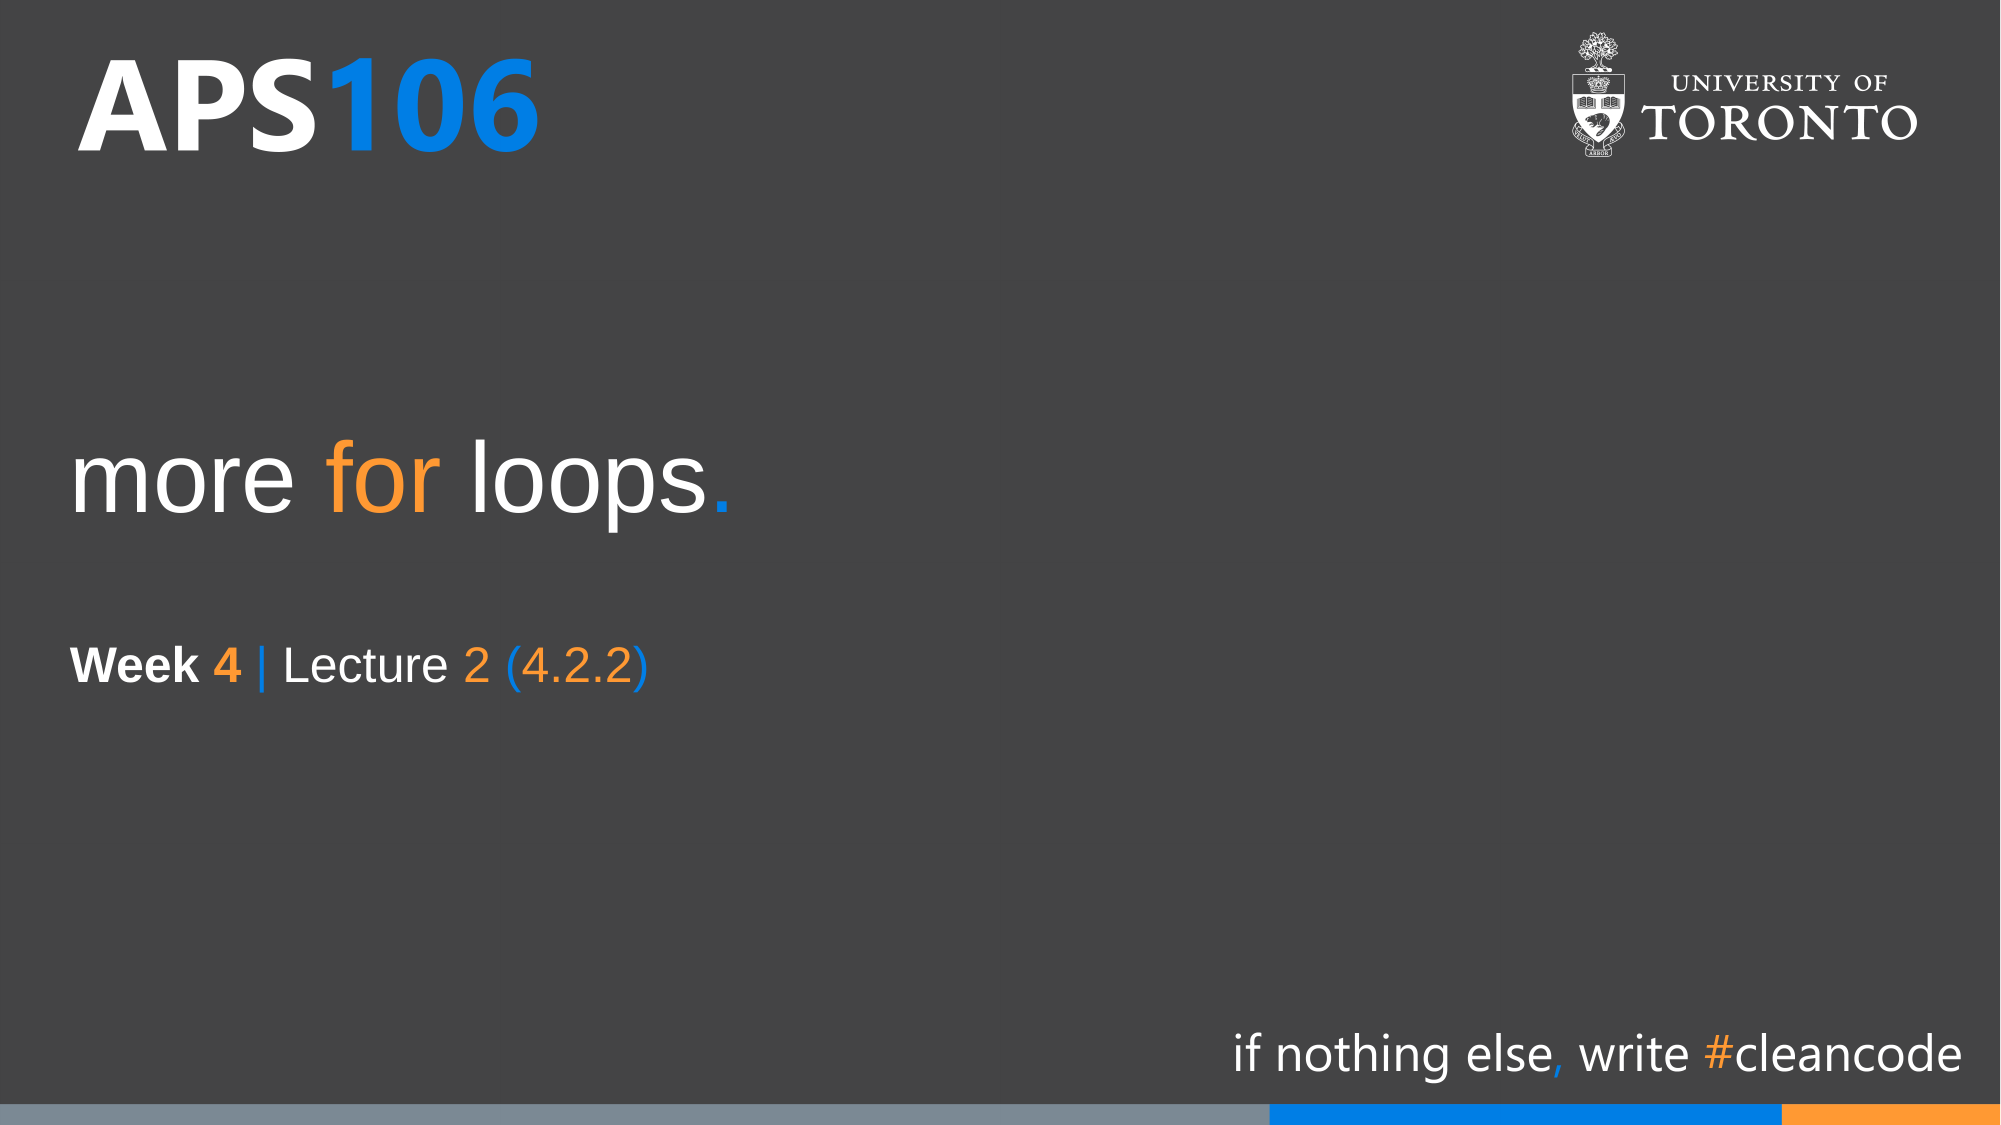

# more for loops.
Week 4 | Lecture 2 (4.2.2)